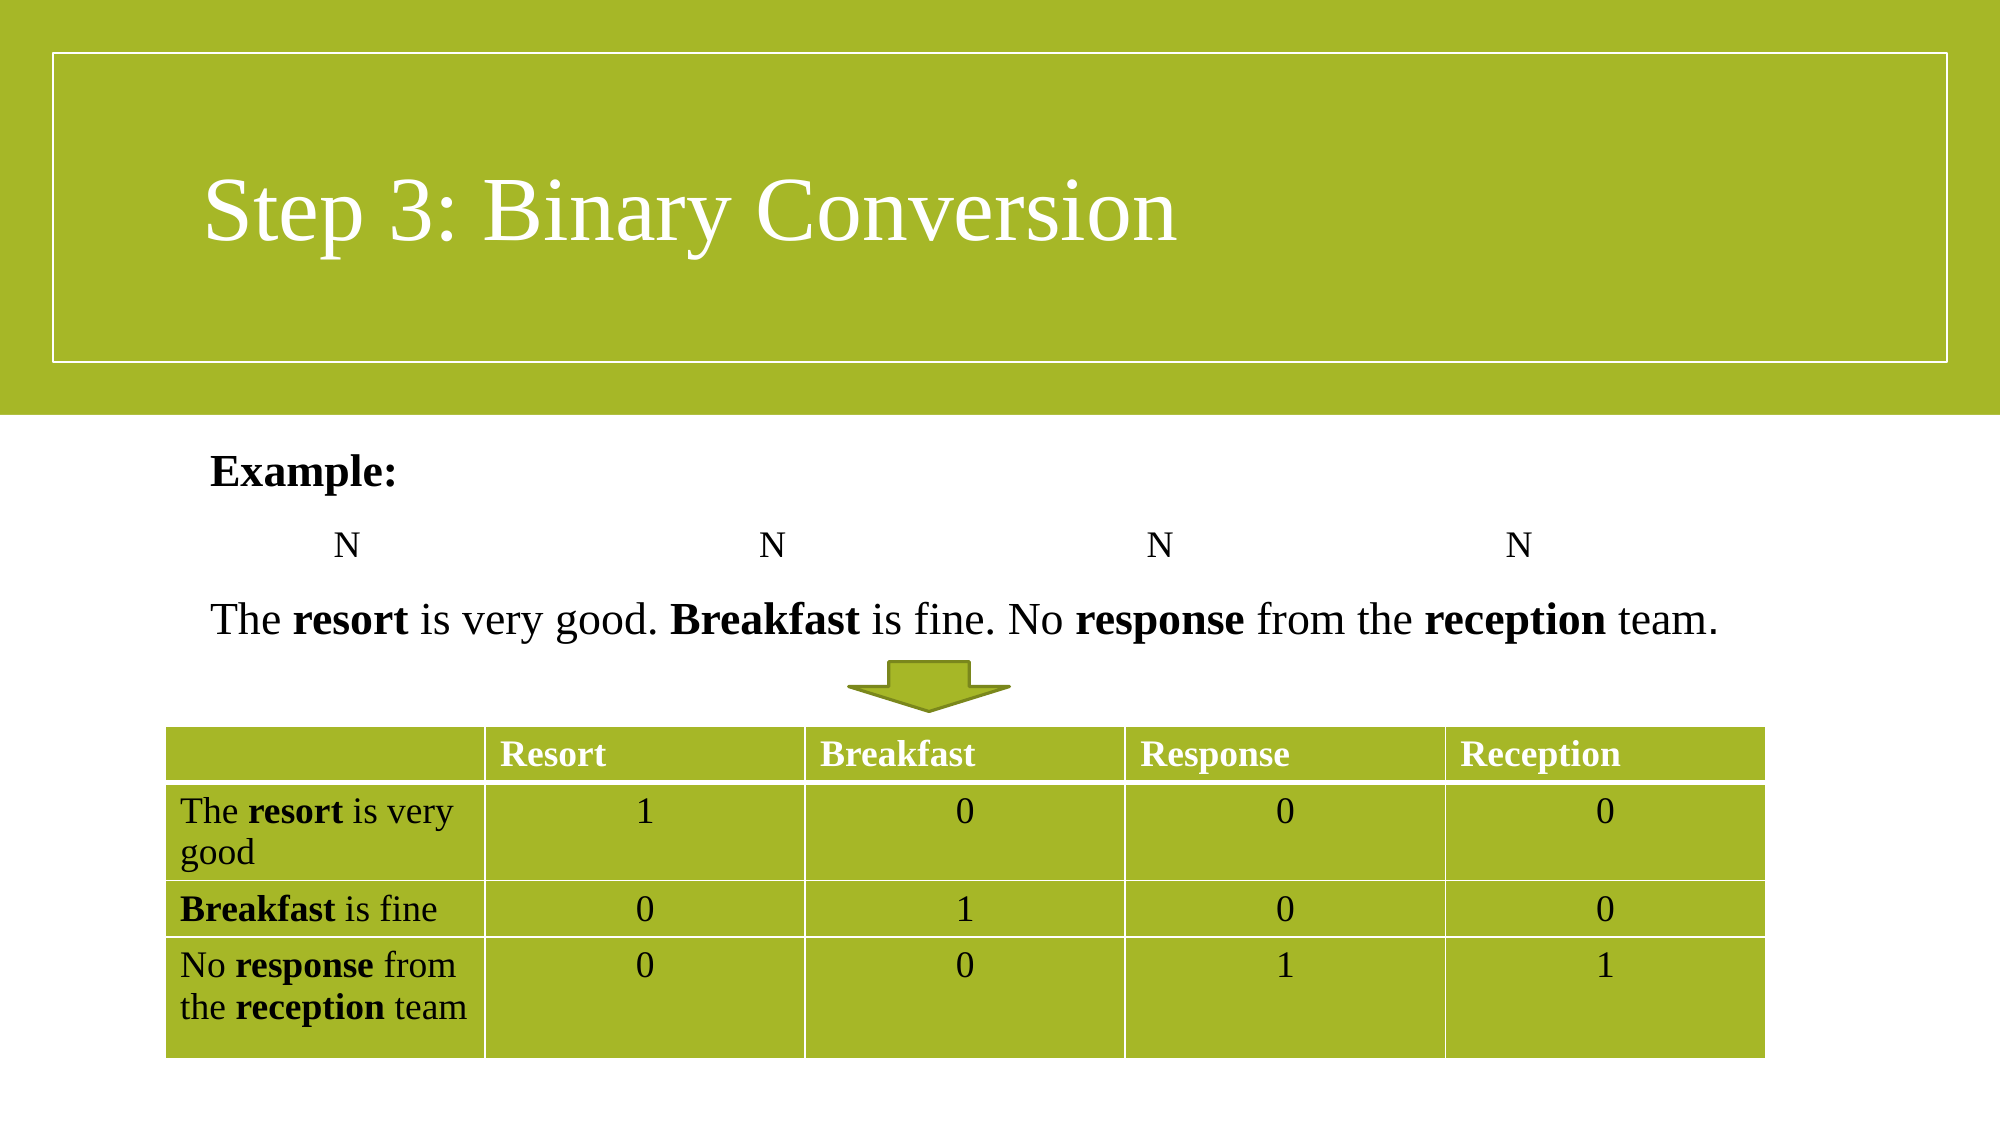

# Step 3: Binary Conversion

Example:
             N                                          N                                      N                                   N
The resort is very good. Breakfast is fine. No response from the reception team.

|  | Resort | Breakfast | Response | Reception |
| --- | --- | --- | --- | --- |
| The resort is very good | 1 | 0 | 0 | 0 |
| Breakfast is fine | 0 | 1 | 0 | 0 |
| No response from the reception team | 0 | 0 | 1 | 1 |